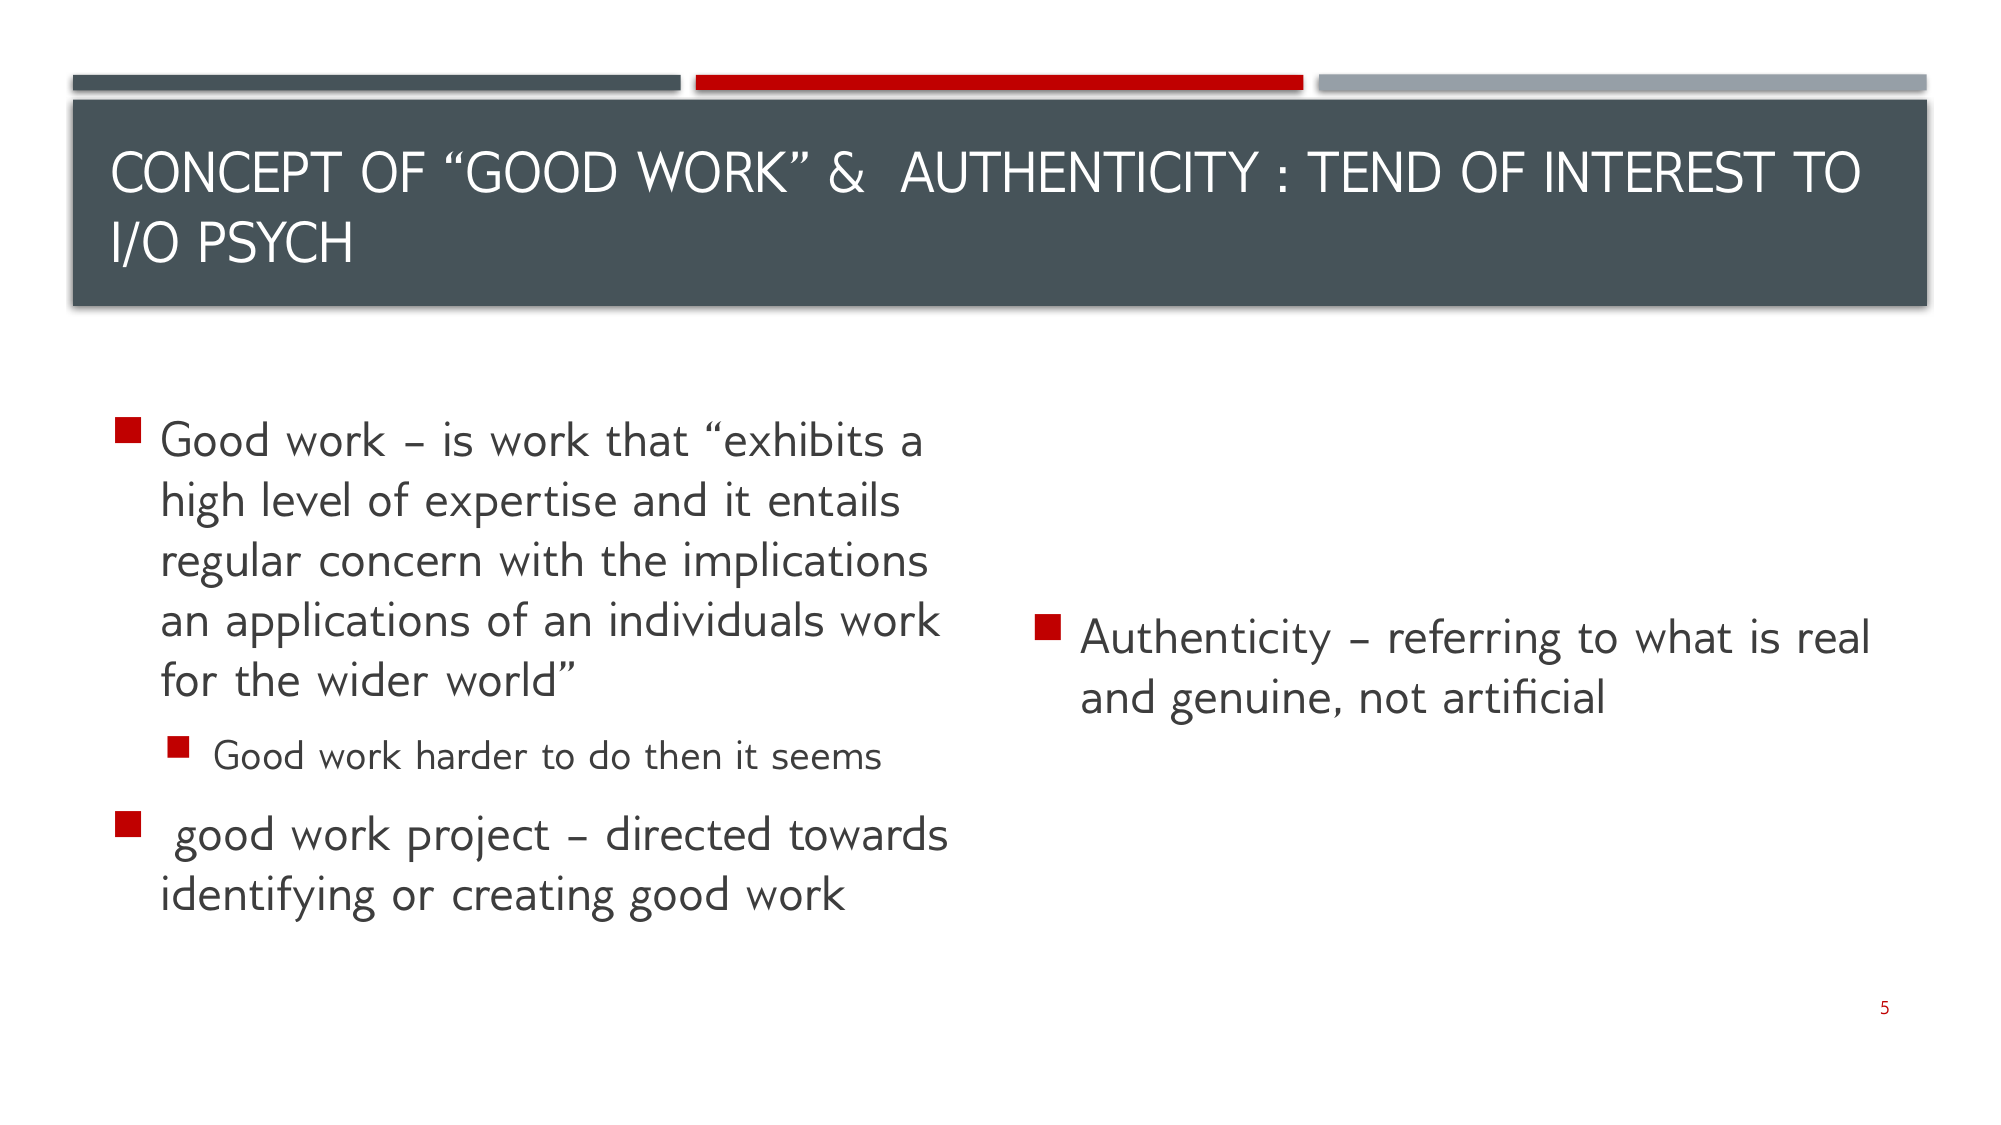

# Concept of “good work” &  Authenticity : tend of interest to  I/O psych
Good work – is work that “exhibits a high level of expertise and it entails regular concern with the implications an applications of an individuals work for the wider world”
Good work harder to do then it seems
 good work project – directed towards identifying or creating good work
Authenticity – referring to what is real and genuine, not artificial
5